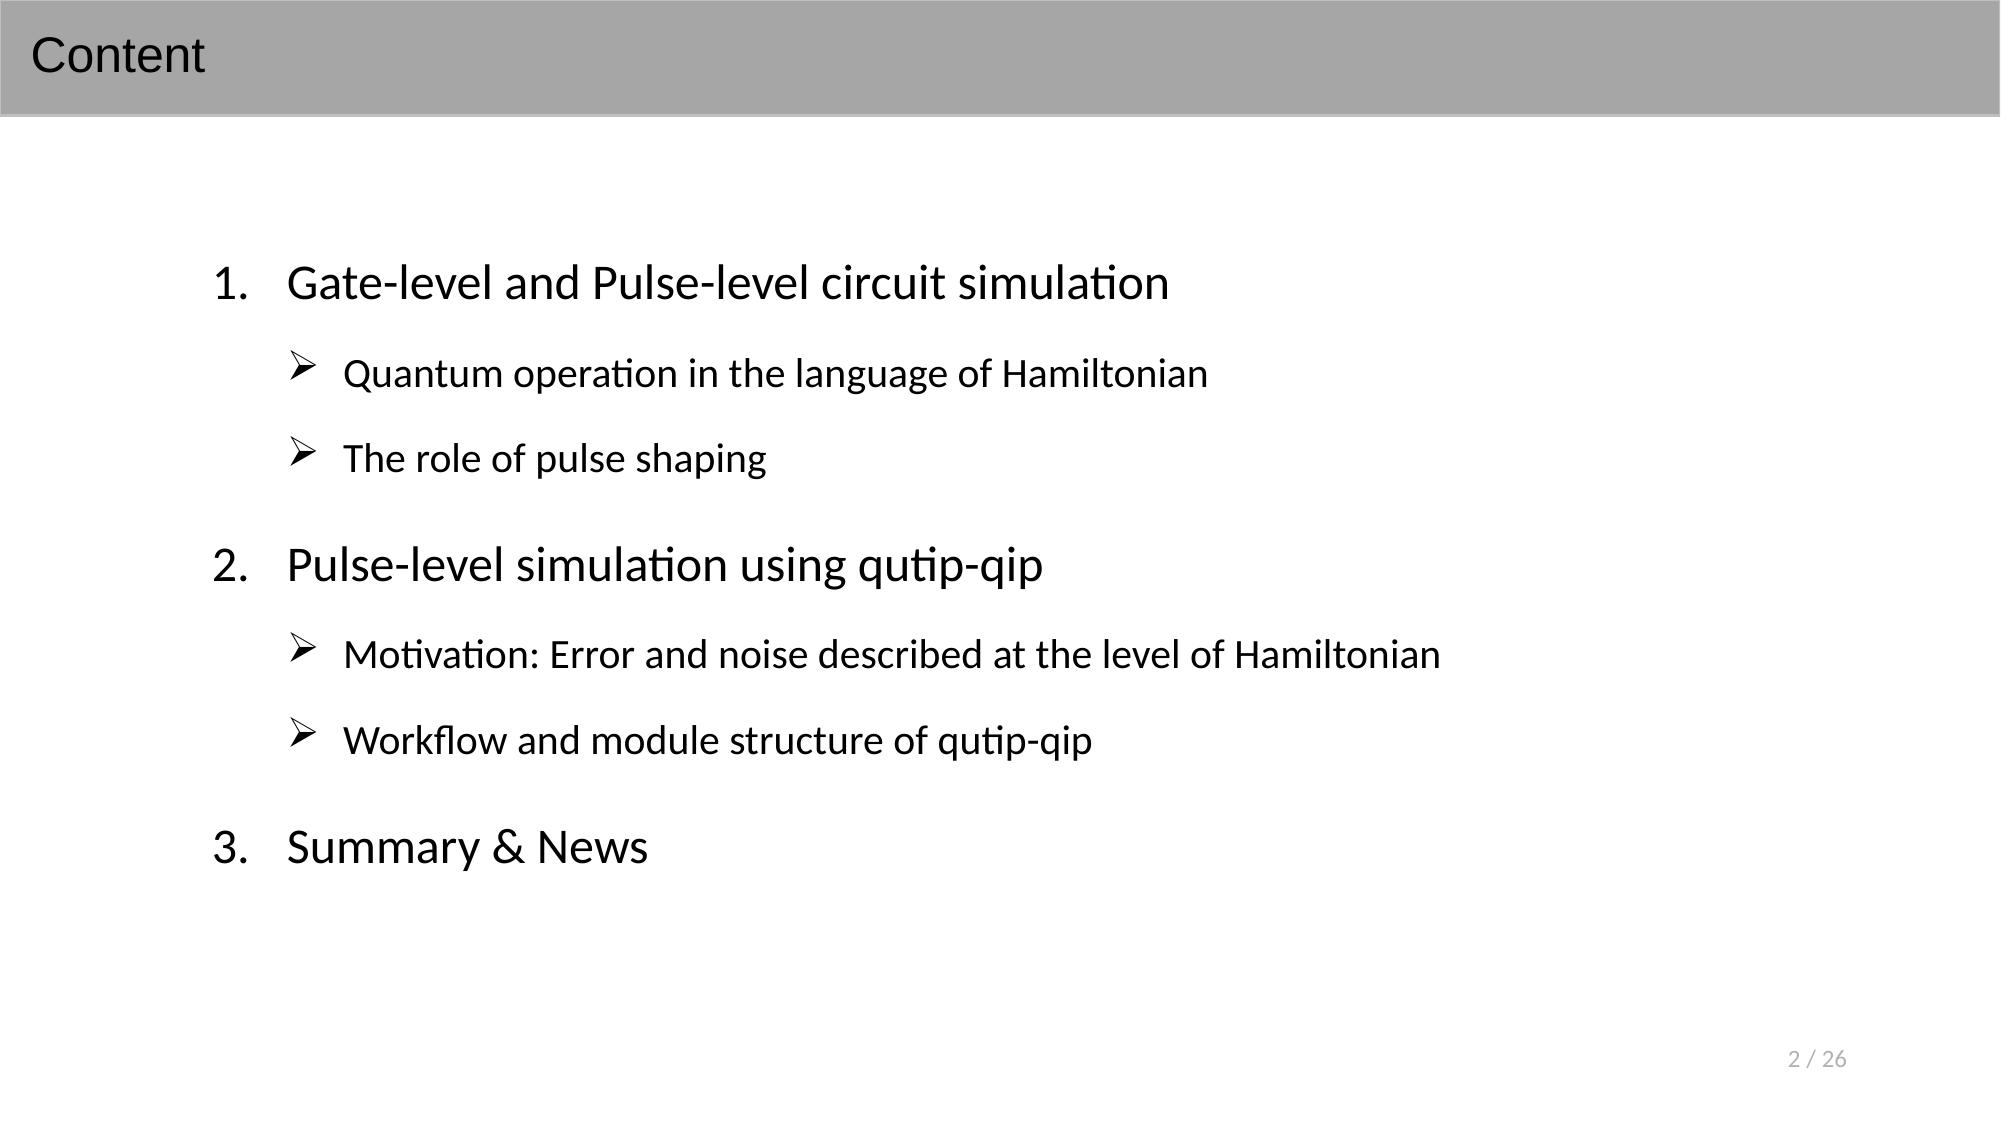

Content
Gate-level and Pulse-level circuit simulation
Quantum operation in the language of Hamiltonian
The role of pulse shaping
Pulse-level simulation using qutip-qip
Motivation: Error and noise described at the level of Hamiltonian
Workflow and module structure of qutip-qip
Summary & News
2 / 26